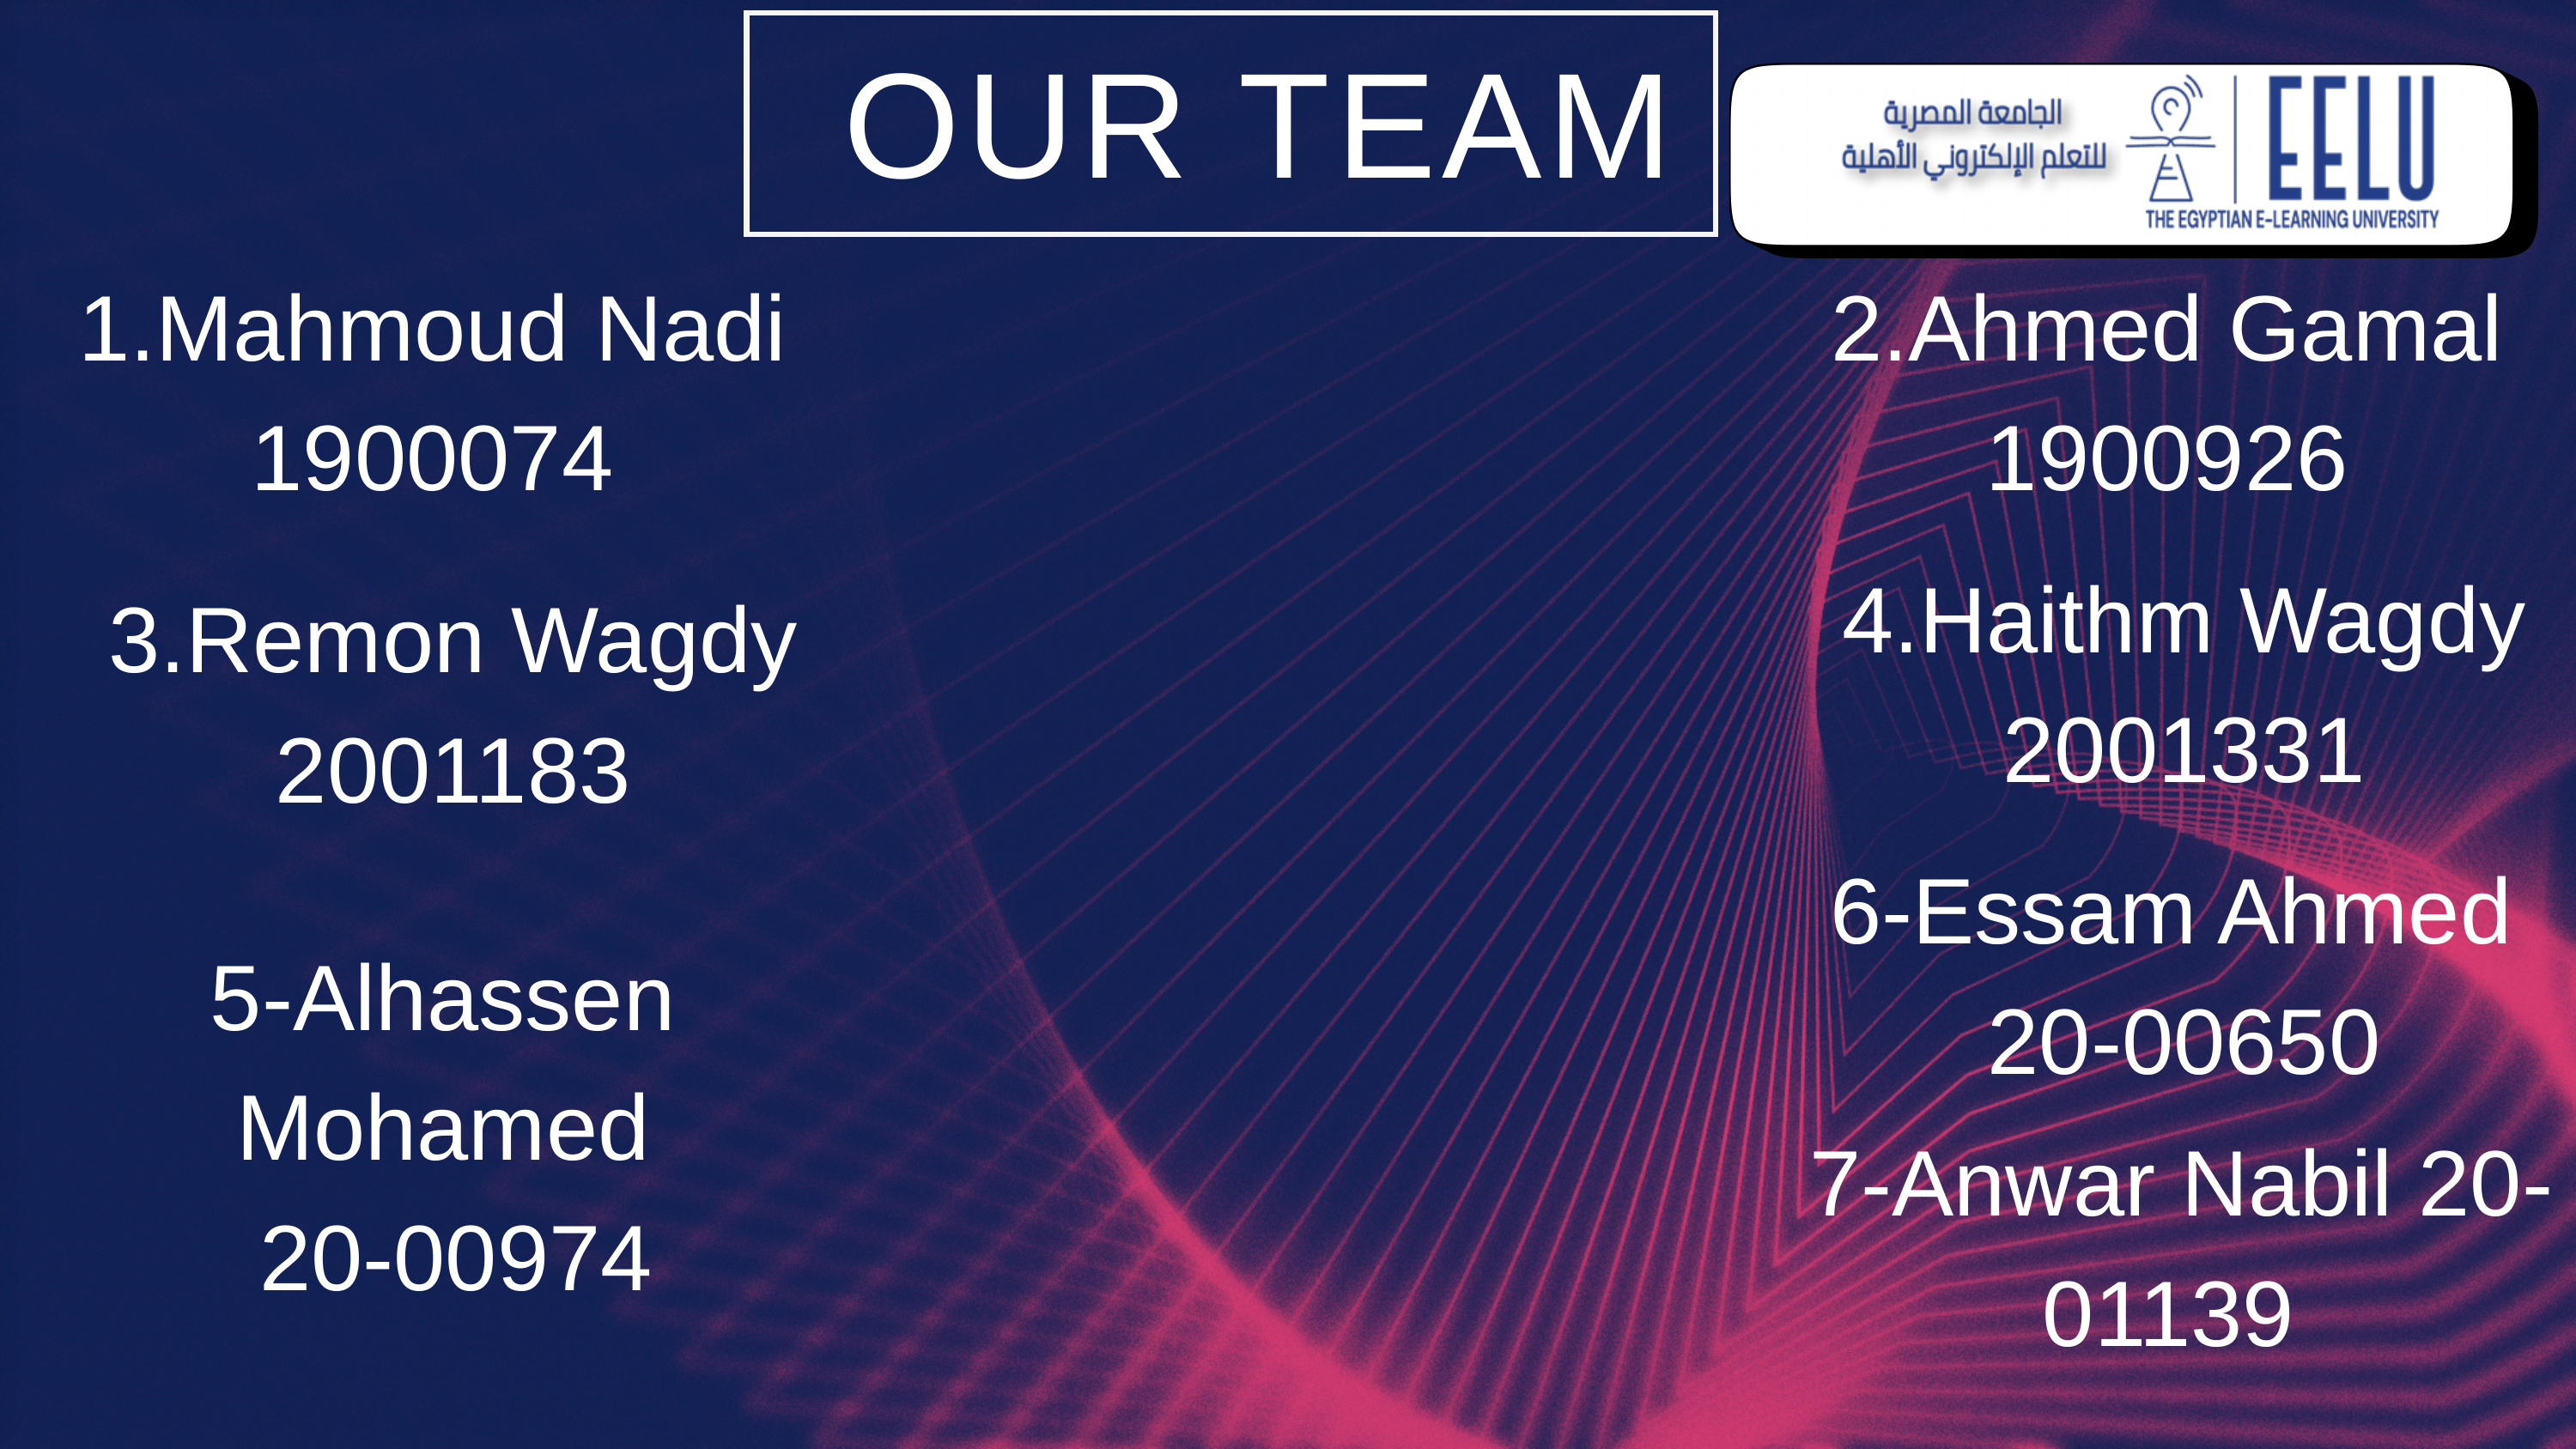

OUR TEAM

1.Mahmoud Nadi
1900074
2.Ahmed Gamal
1900926
4.Haithm Wagdy
2001331
3.Remon Wagdy
2001183
6-Essam Ahmed
20-00650
5-Alhassen Mohamed
 20-00974
7-Anwar Nabil 20-01139